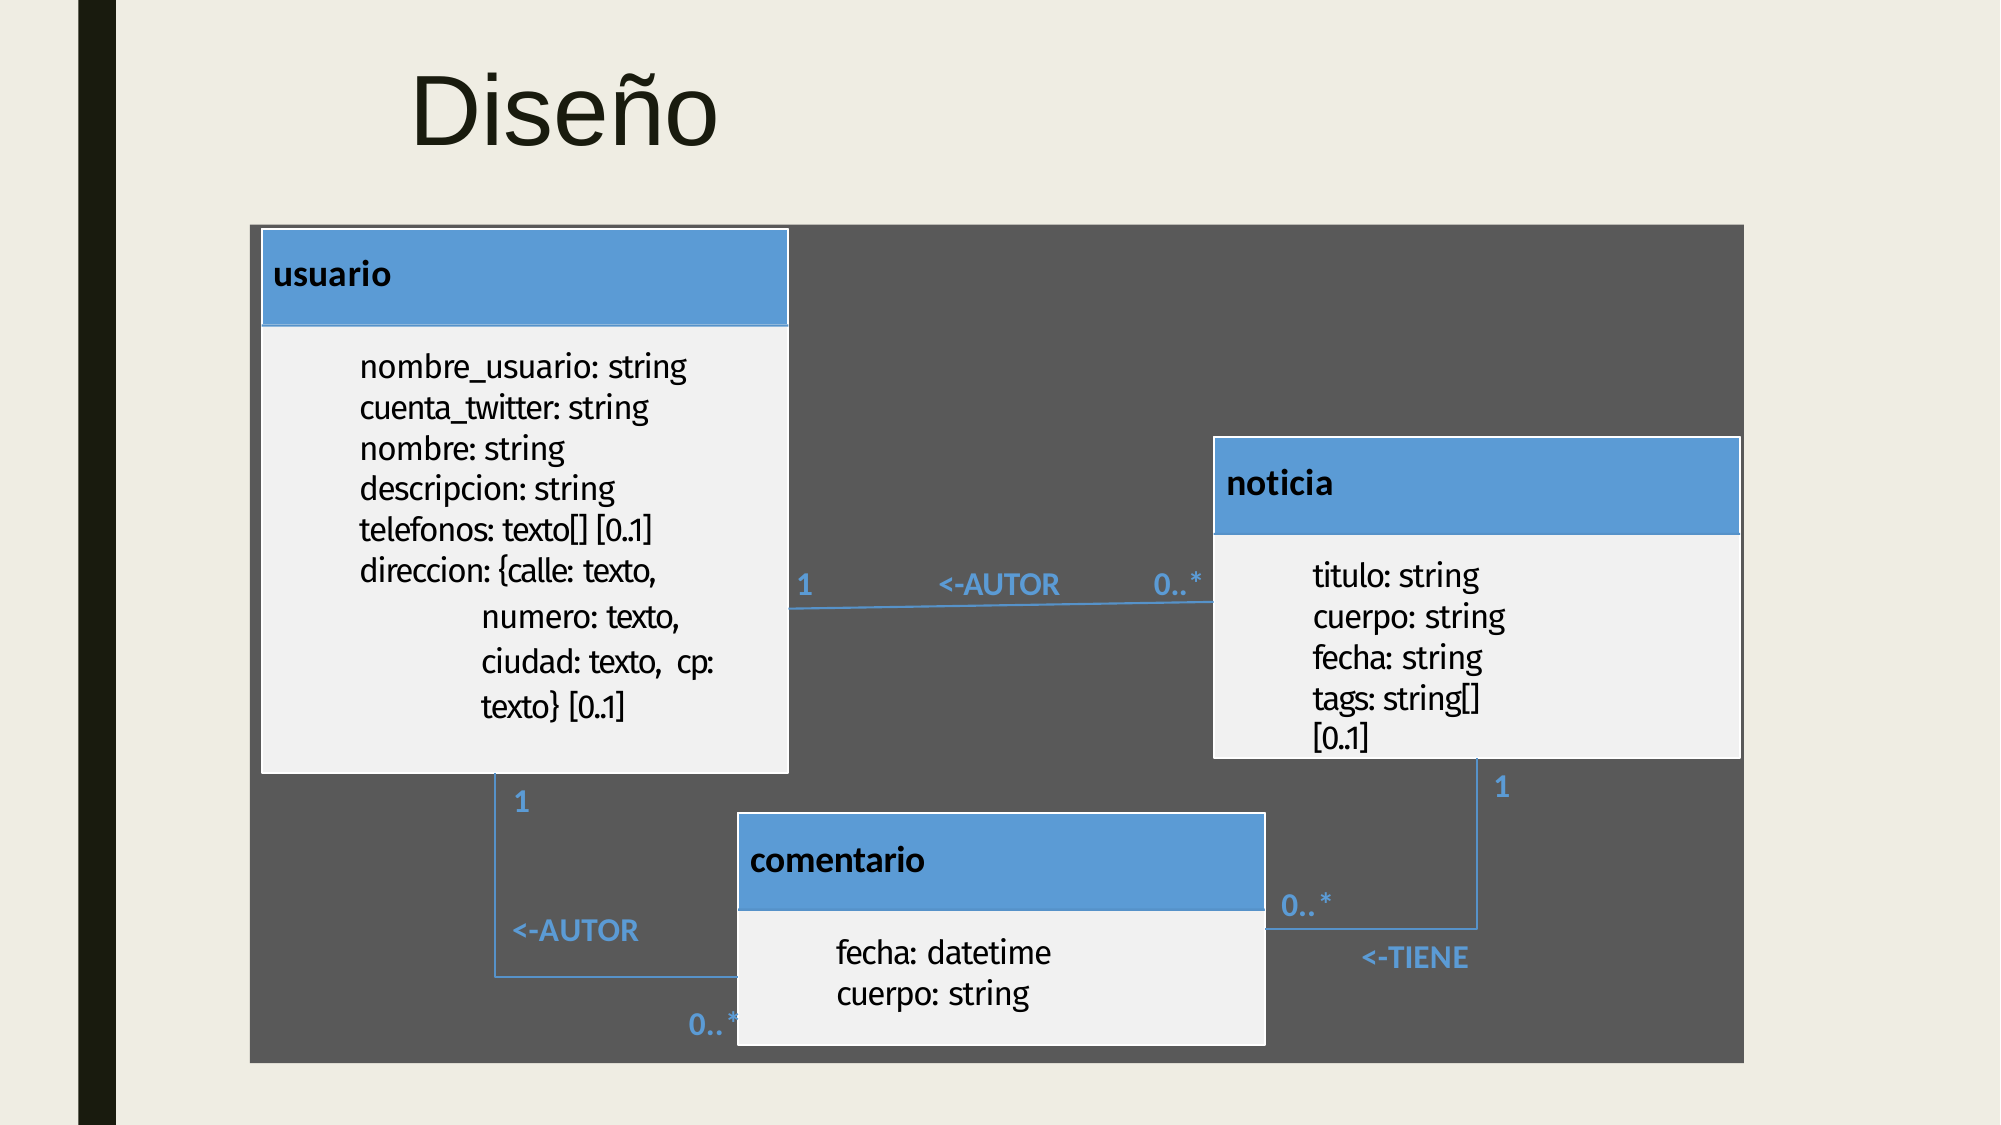

# Diseño

usuario

nombre_usuario: string  cuenta_twitter: string  nombre: string  descripcion: string  telefonos: texto[] [0..1]  direccion: {calle: texto,
numero: texto,  ciudad: texto,  cp: texto} [0..1]
noticia

titulo: string  cuerpo: string  fecha: string
tags: string[] [0..1]
1
<-AUTOR
0..*

1
1
comentario
0..*
<-AUTOR

fecha: datetime  cuerpo: string
<-TIENE
0..*